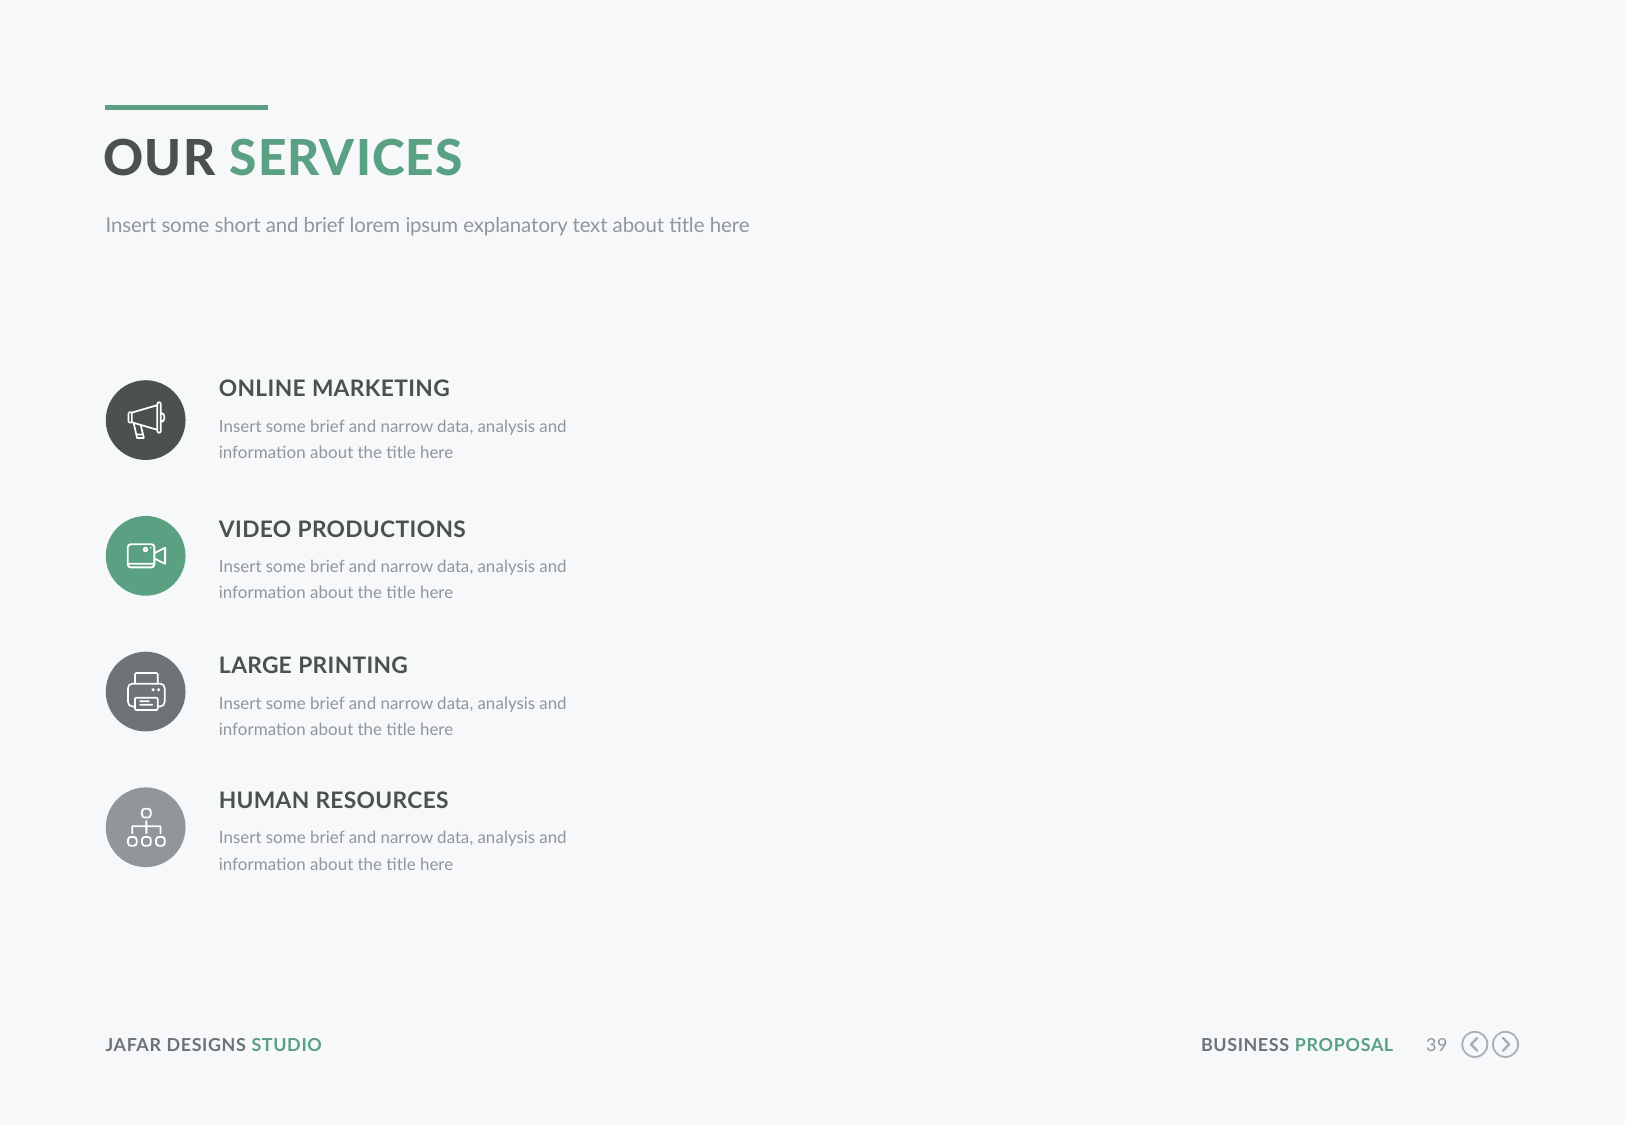

Our Services
Insert some short and brief lorem ipsum explanatory text about title here

Online marketing
Insert some brief and narrow data, analysis and information about the title here

Video productions
Insert some brief and narrow data, analysis and information about the title here

Large Printing
Insert some brief and narrow data, analysis and information about the title here

Human resources
Insert some brief and narrow data, analysis and information about the title here